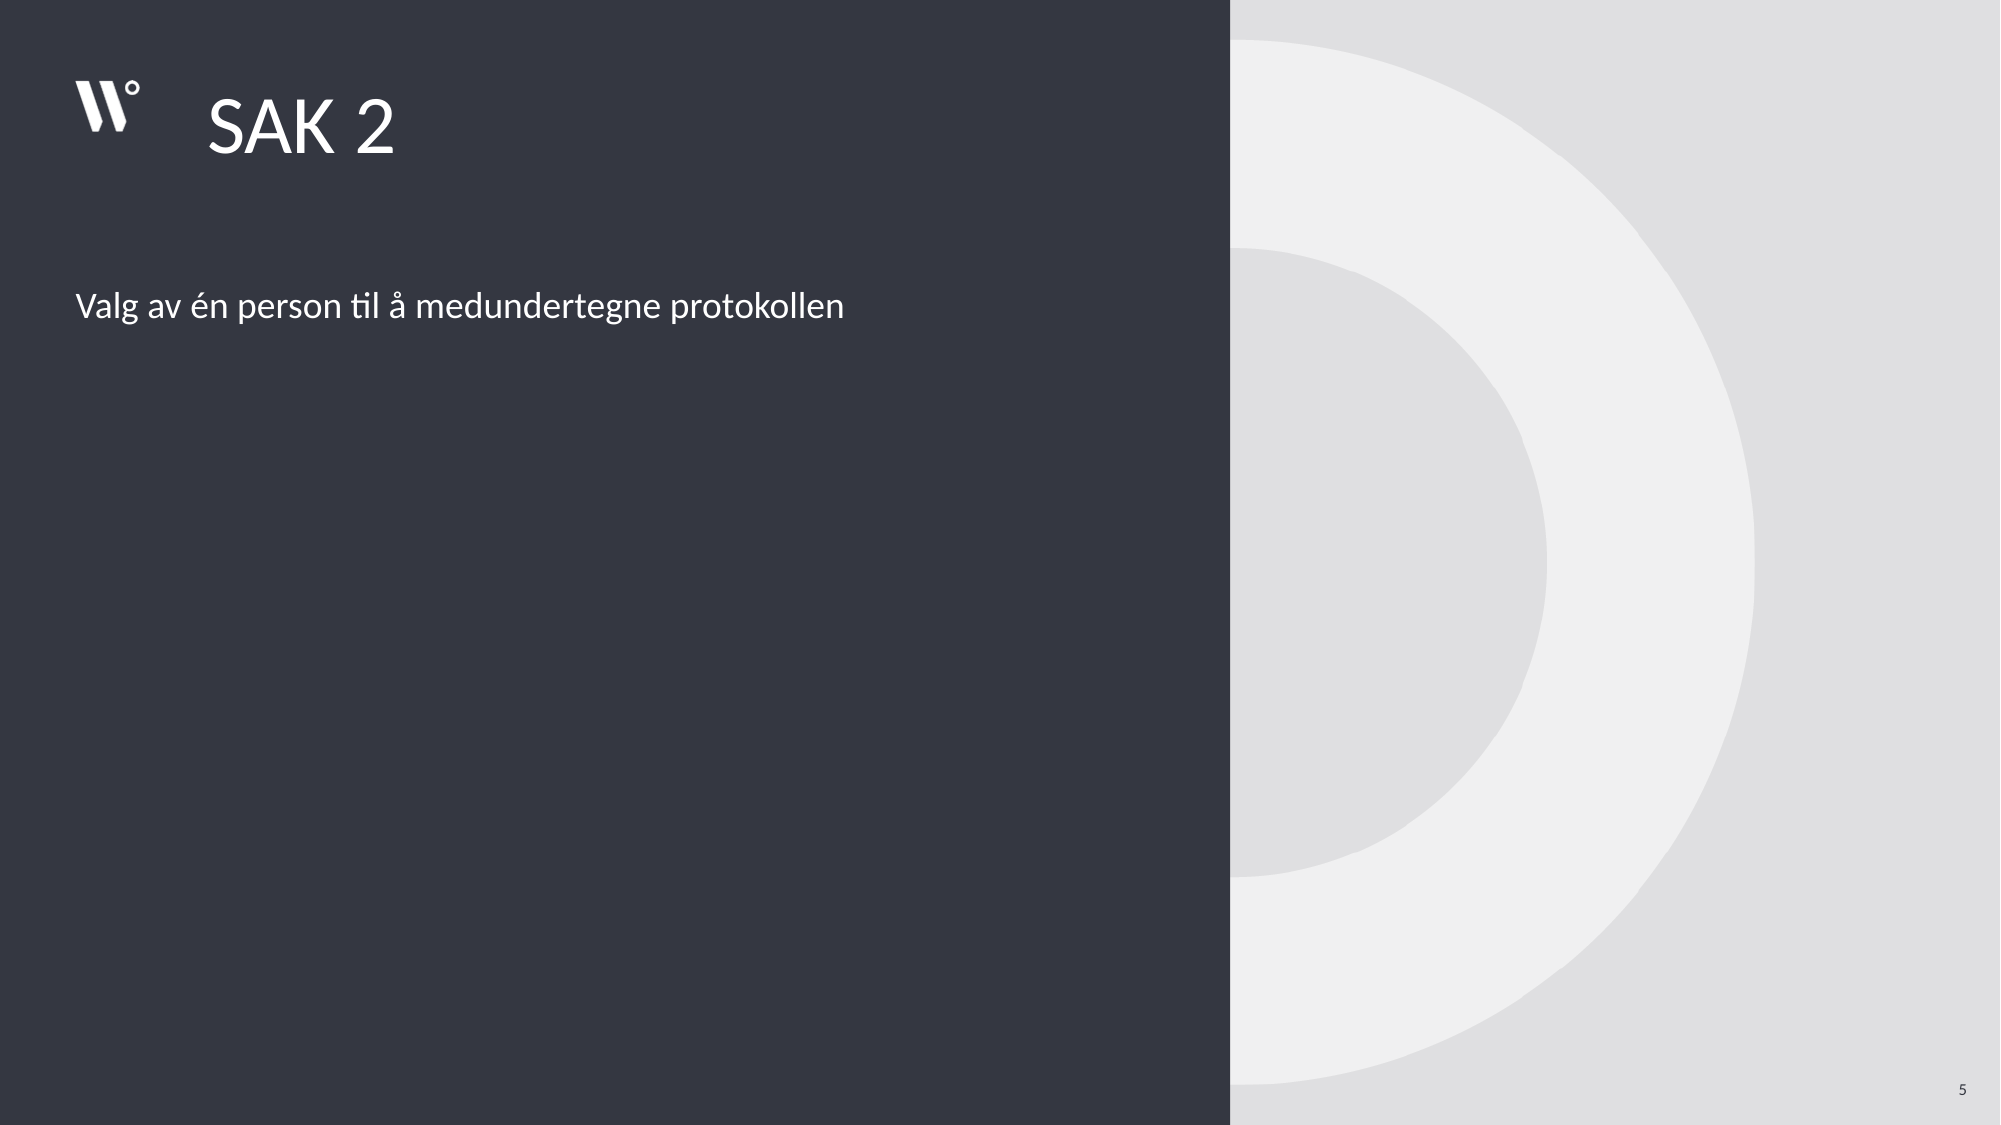

# SAK 2
Valg av én person til å medundertegne protokollen